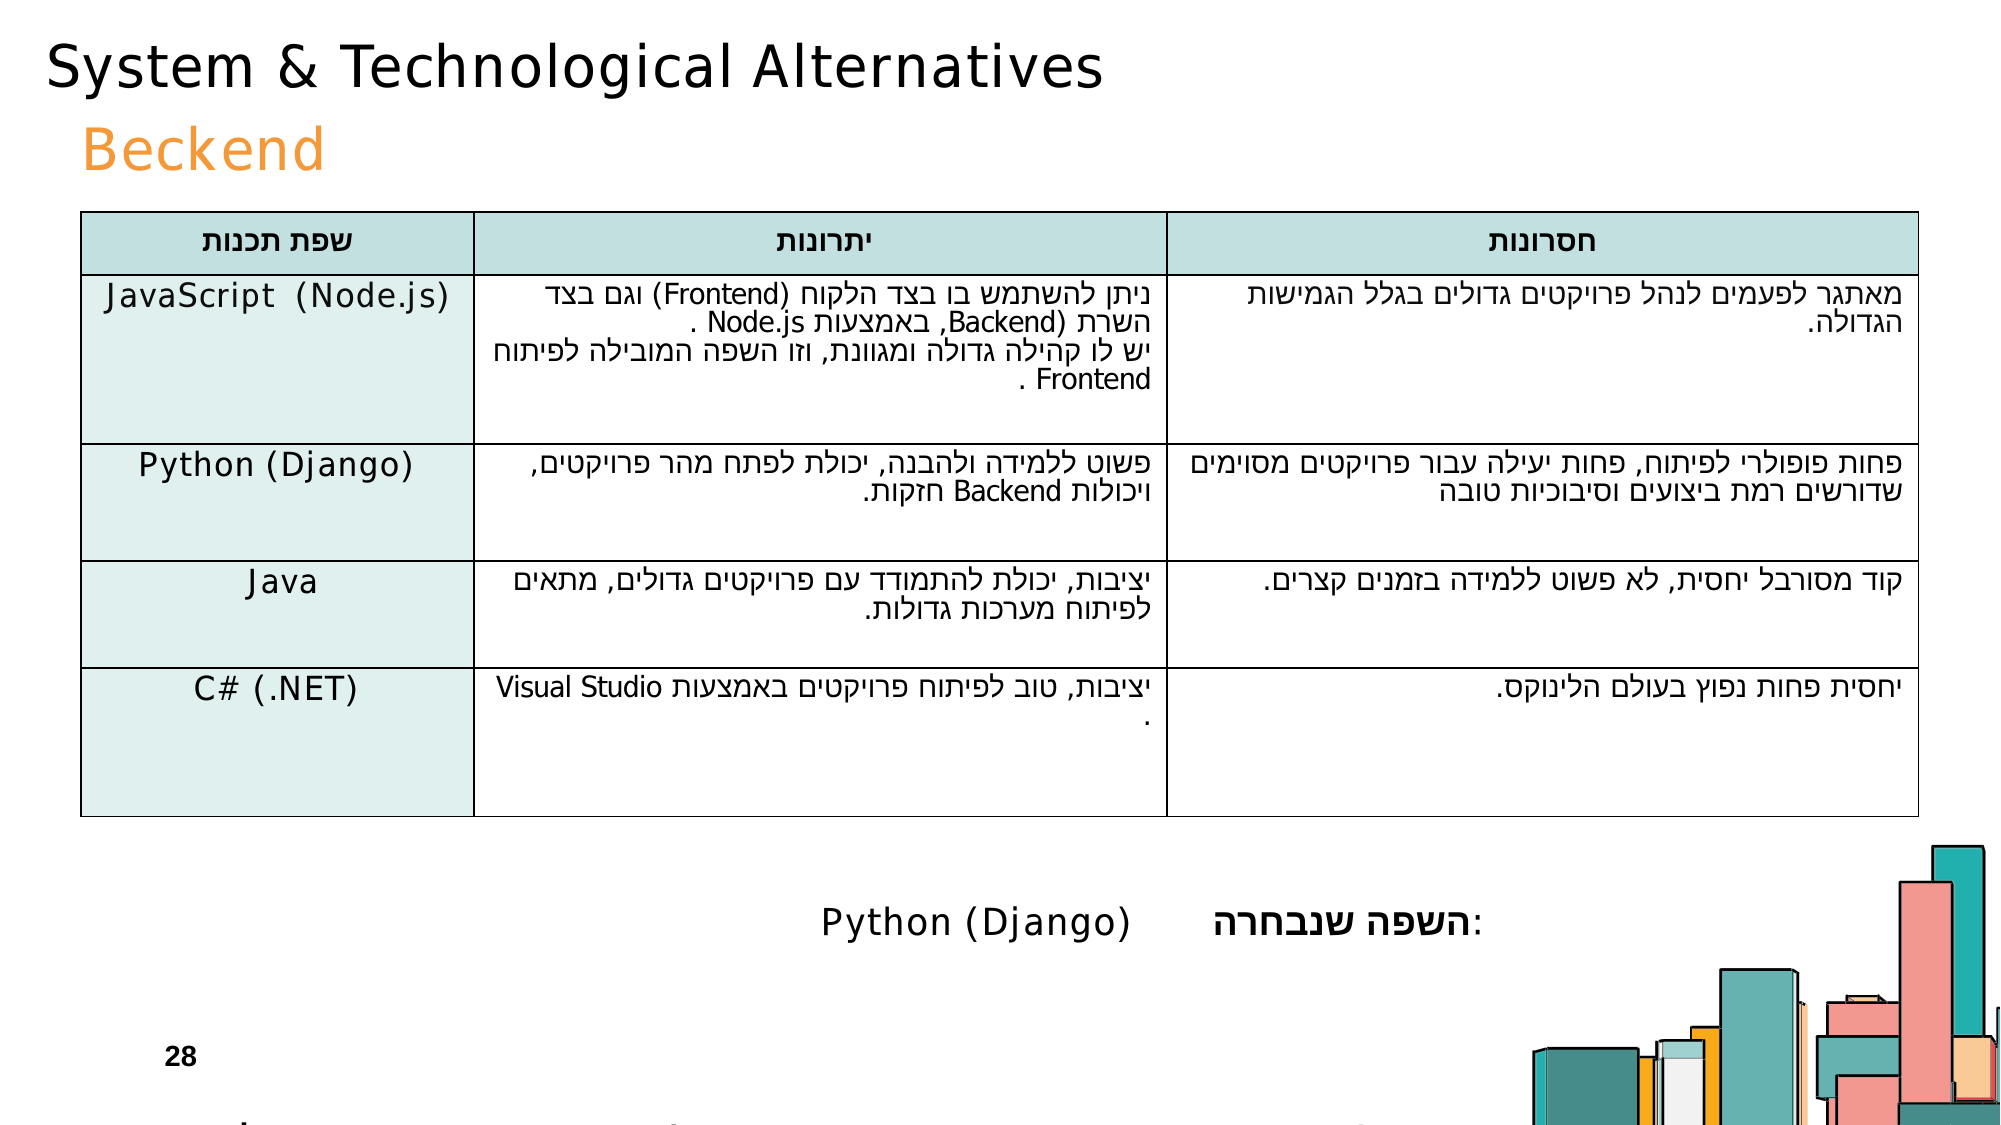

System & Technological Alternatives
Beckend
| שפת תכנות | יתרונות | חסרונות |
| --- | --- | --- |
| JavaScript (Node.js) | ניתן להשתמש בו בצד הלקוח (Frontend) וגם בצד השרת (Backend, באמצעות Node.js . יש לו קהילה גדולה ומגוונת, וזו השפה המובילה לפיתוח Frontend . | מאתגר לפעמים לנהל פרויקטים גדולים בגלל הגמישות הגדולה. |
| Python (Django) | פשוט ללמידה ולהבנה, יכולת לפתח מהר פרויקטים, ויכולות Backend חזקות. | פחות פופולרי לפיתוח, פחות יעילה עבור פרויקטים מסוימים שדורשים רמת ביצועים וסיבוכיות טובה |
| Java | יציבות, יכולת להתמודד עם פרויקטים גדולים, מתאים לפיתוח מערכות גדולות. | קוד מסורבל יחסית, לא פשוט ללמידה בזמנים קצרים. |
| C# (.NET) | יציבות, טוב לפיתוח פרויקטים באמצעות Visual Studio . | יחסית פחות נפוץ בעולם הלינוקס. |
Python (Django)
השפה שנבחרה:
28
Beckend – בחרנו בספריית Django  , מכיוון שאפשר לפתח באמצעותה את המוצר במהירות ויש מבחר עשיר של רכיבים מוכנים.

Frontend – בחרנו בReact  מכיוון שהיא נוחה לשימוש, פשוטה וקלה לבדיקה